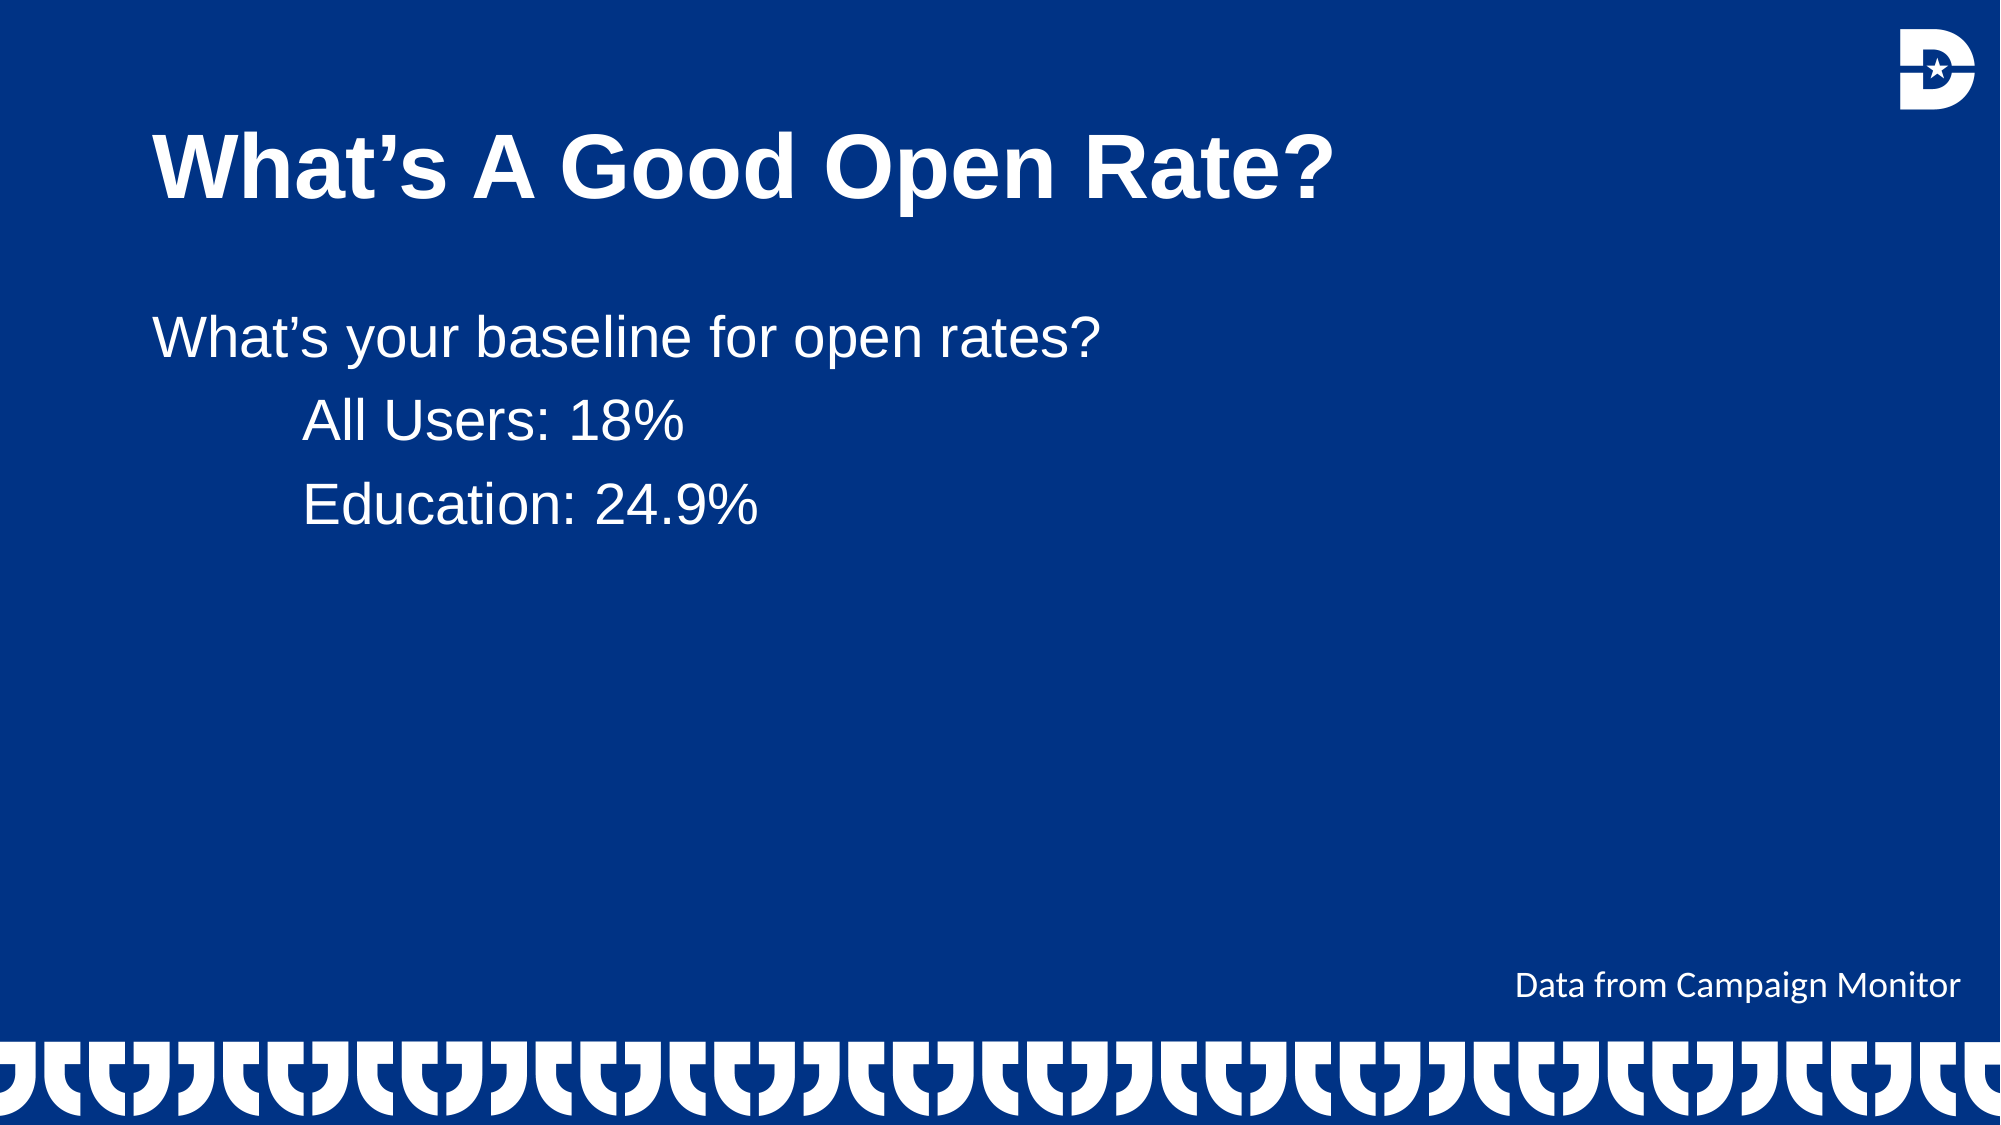

# What’s A Good Open Rate?
What’s your baseline for open rates?
	All Users: 18%
	Education: 24.9%
Data from Campaign Monitor